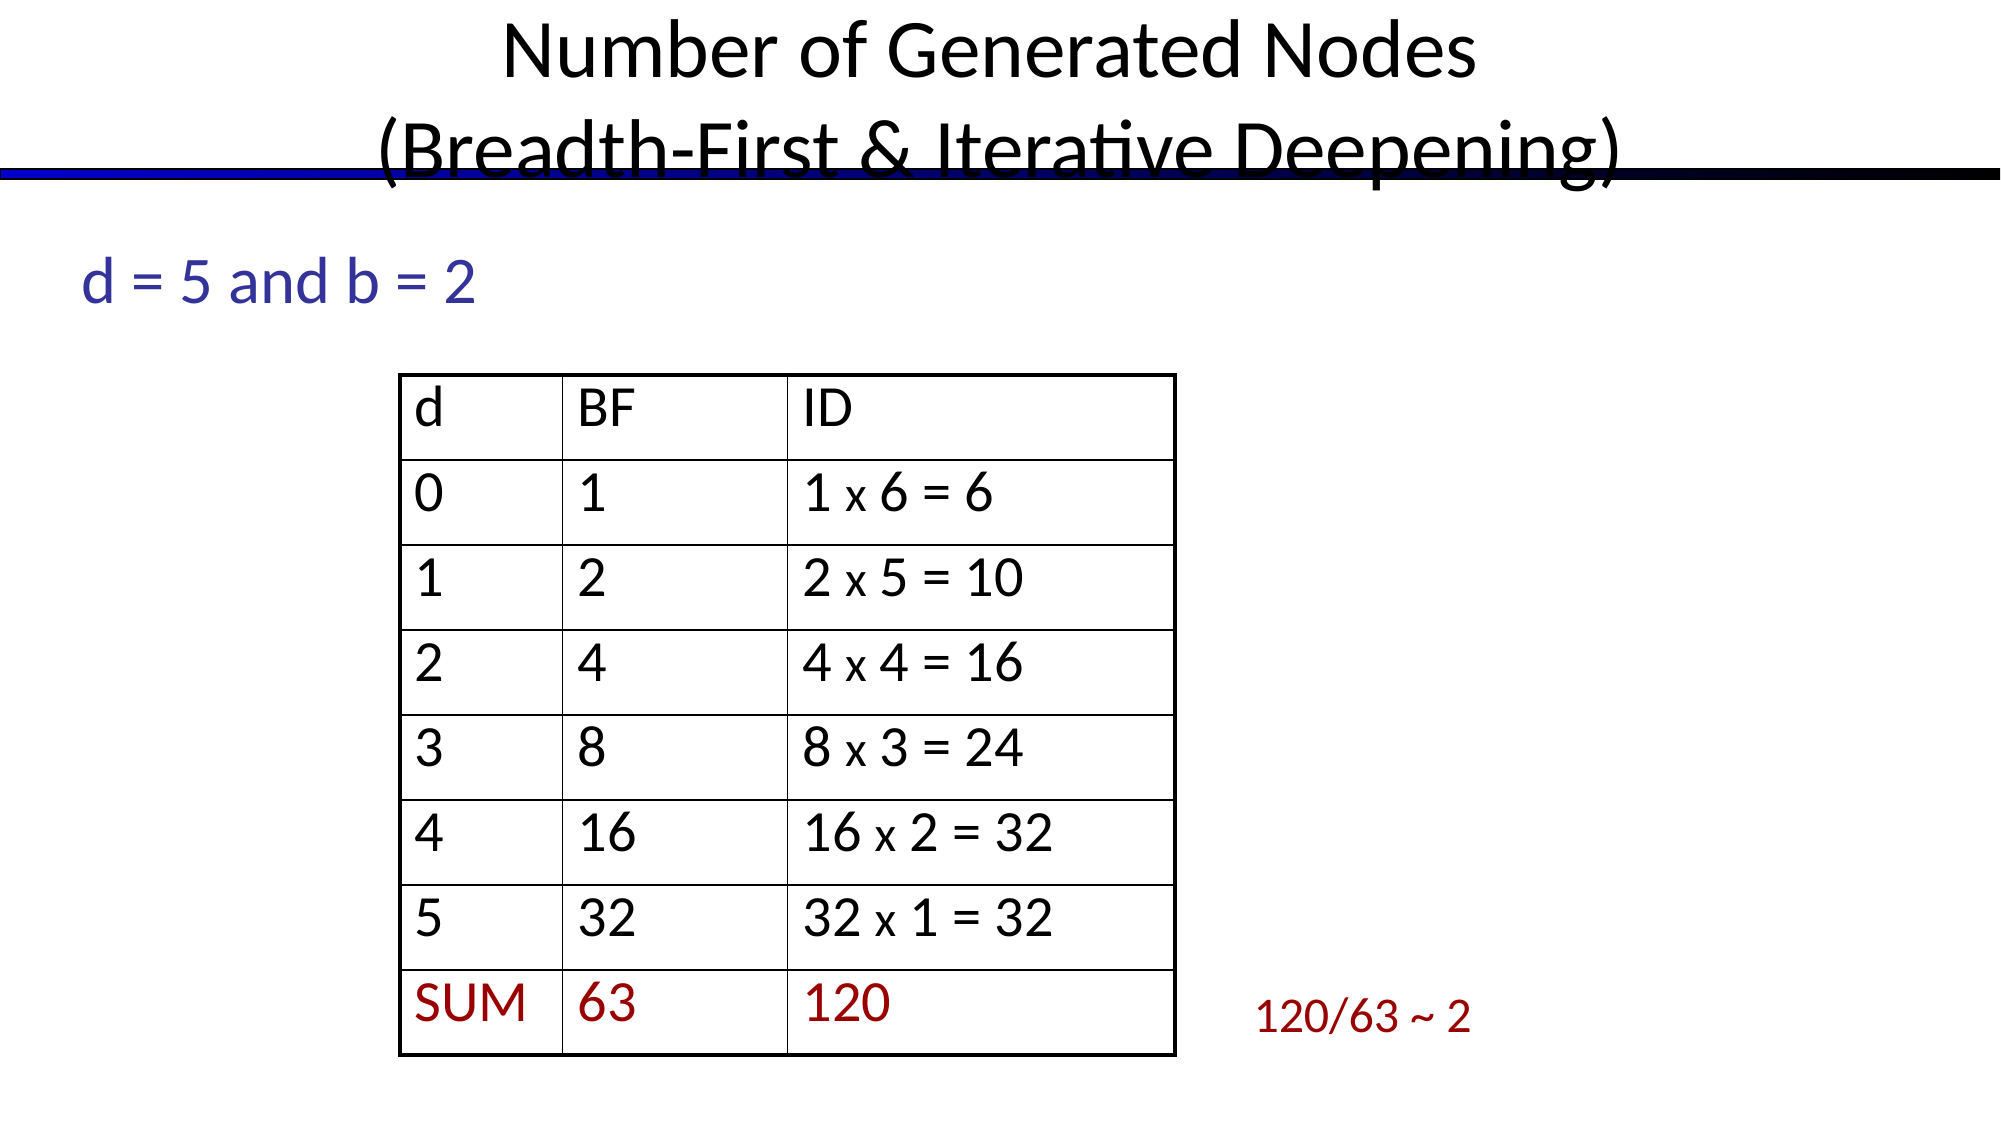

Number of Generated Nodes
(Breadth-First & Iterative Deepening)
d = 5 and b = 2
| d | BF | ID |
| --- | --- | --- |
| 0 | 1 | 1 x 6 = 6 |
| 1 | 2 | 2 x 5 = 10 |
| 2 | 4 | 4 x 4 = 16 |
| 3 | 8 | 8 x 3 = 24 |
| 4 | 16 | 16 x 2 = 32 |
| 5 | 32 | 32 x 1 = 32 |
| SUM | 63 | 120 |
120/63 ~ 2